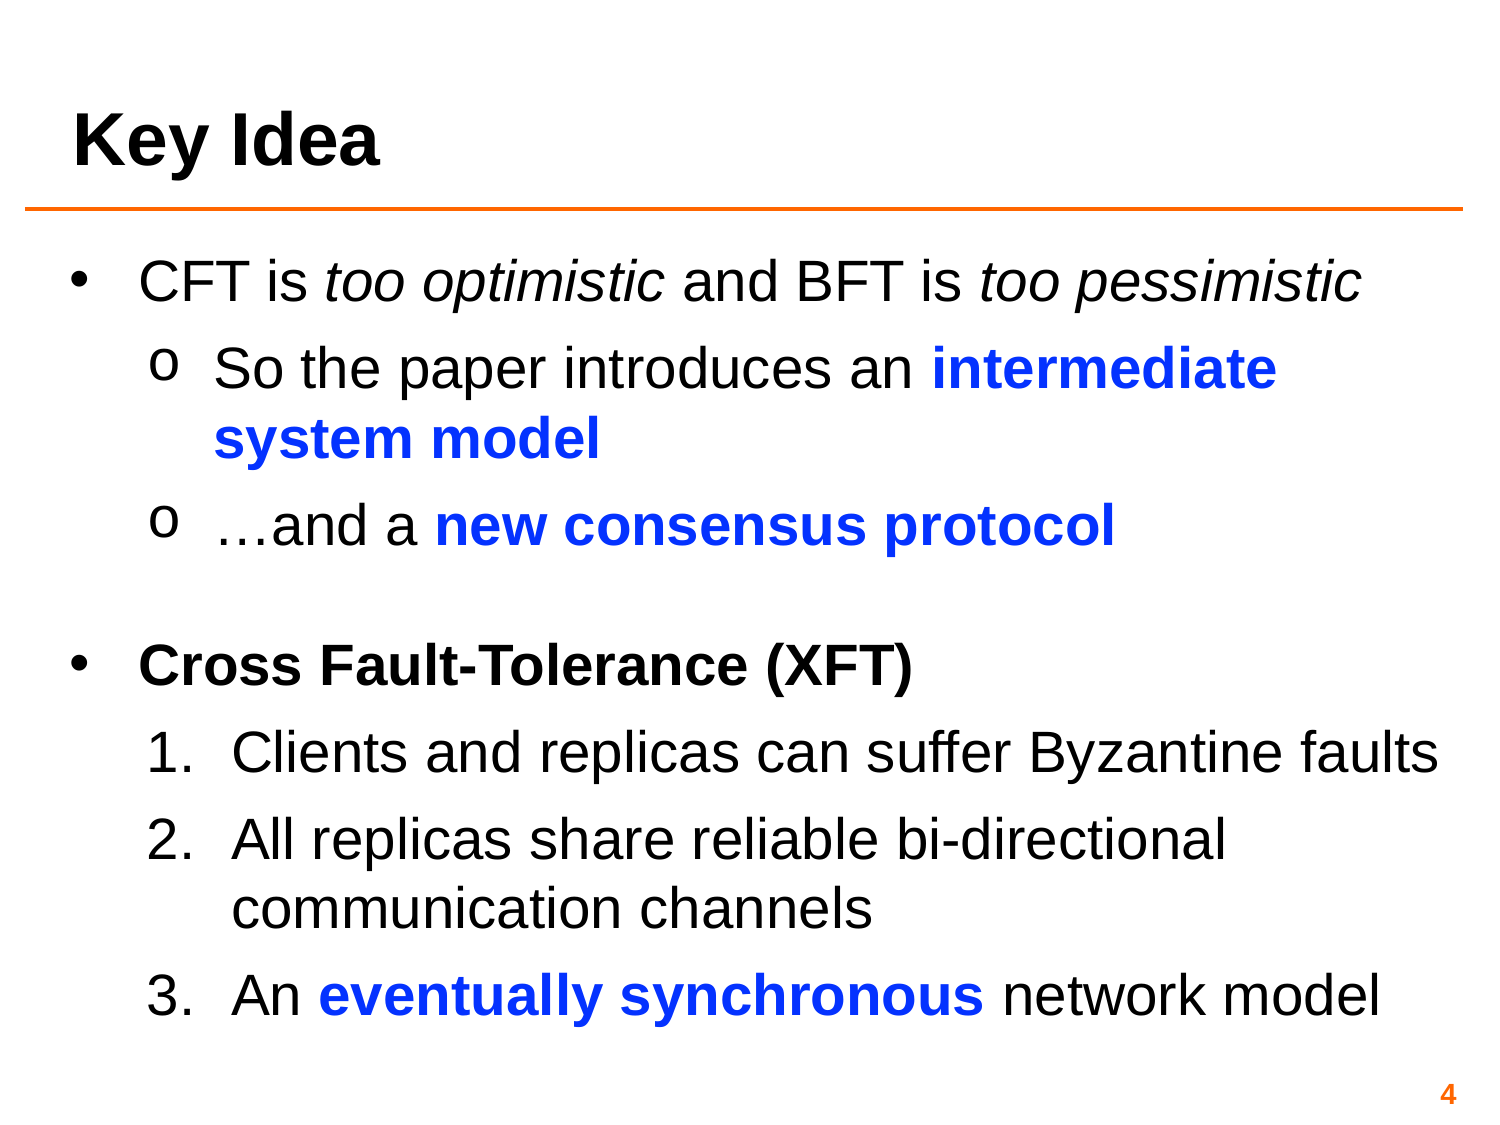

# Key Idea
CFT is too optimistic and BFT is too pessimistic
So the paper introduces an intermediate system model
…and a new consensus protocol

Cross Fault-Tolerance (XFT)
Clients and replicas can suffer Byzantine faults
All replicas share reliable bi-directional communication channels
An eventually synchronous network model
4